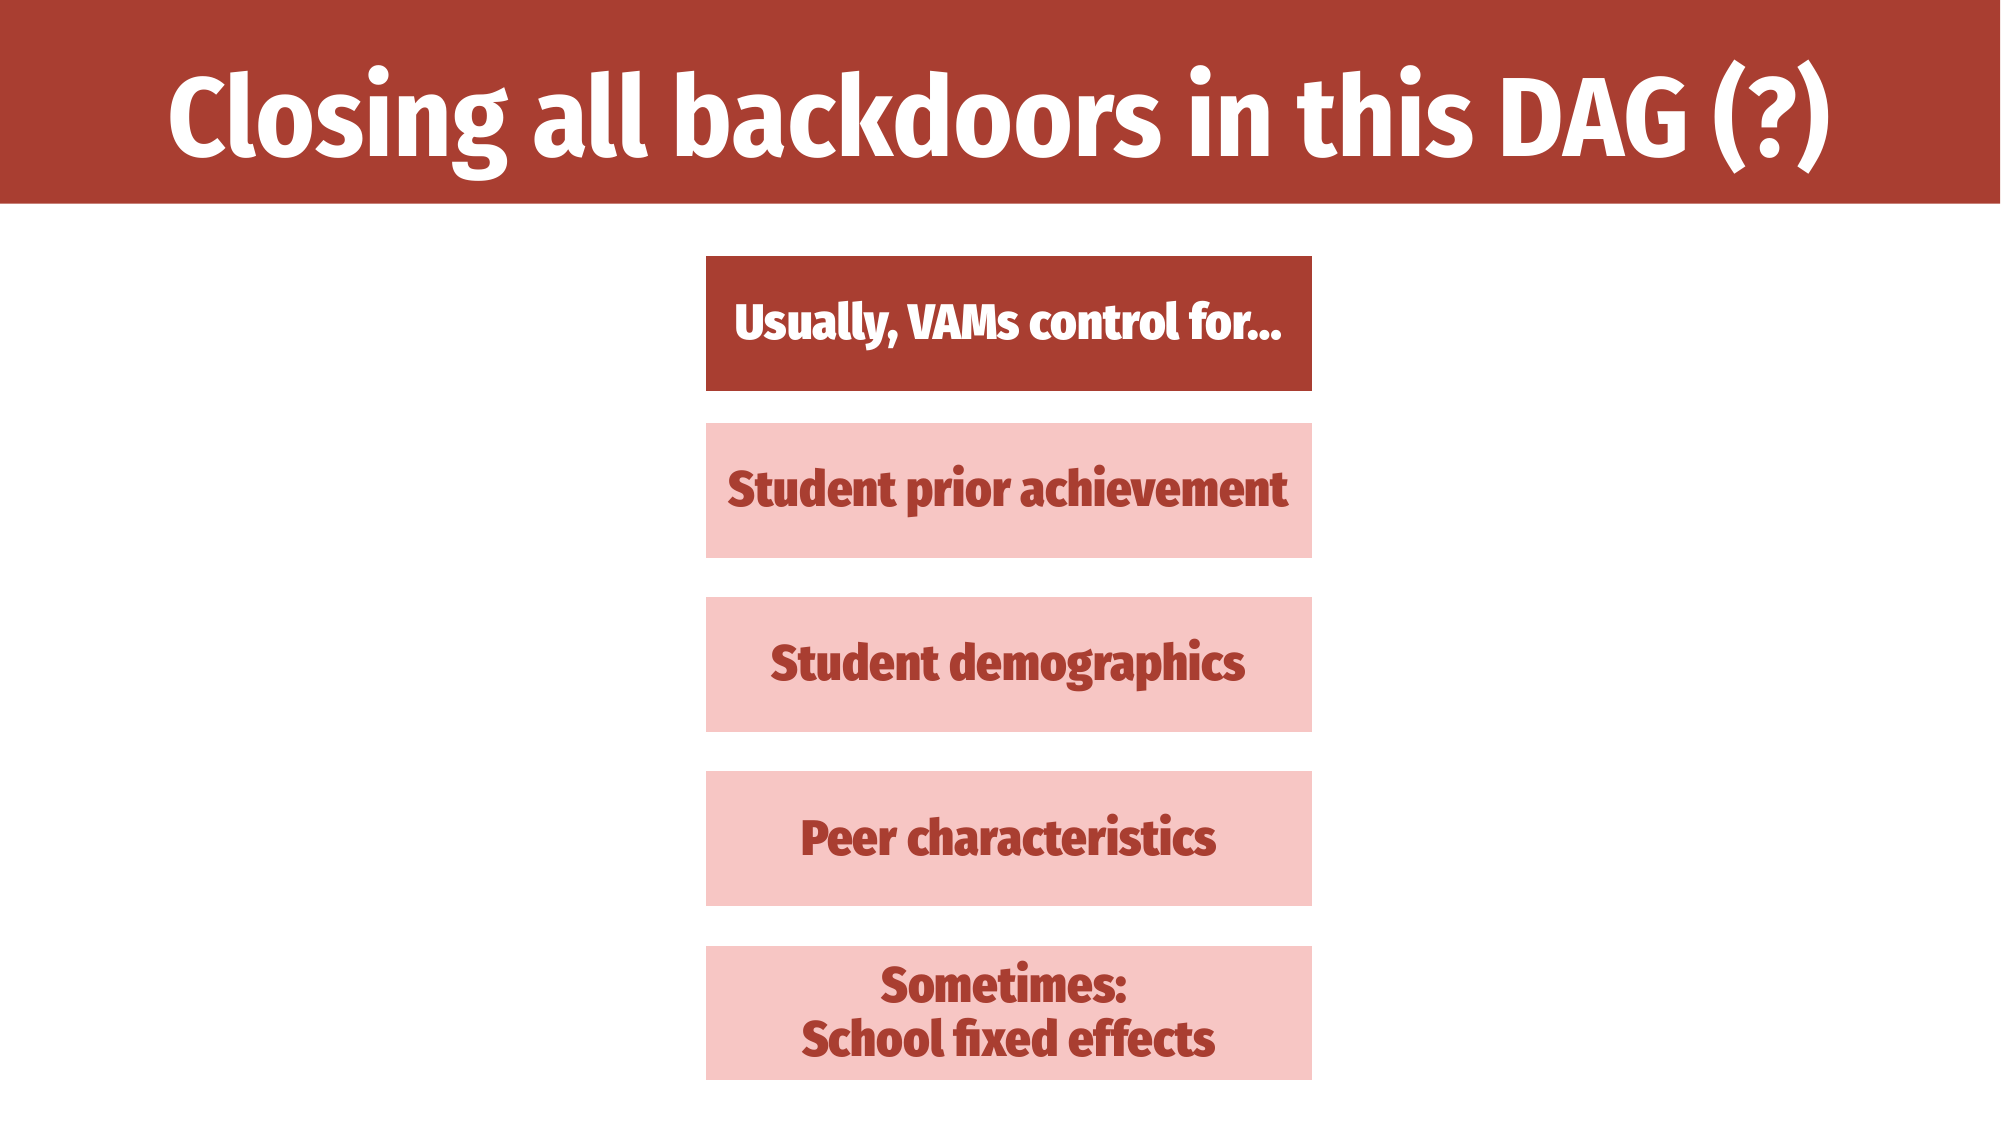

# Closing all backdoors in this DAG (?)
Usually, VAMs control for…
Student prior achievement
Student demographics
Peer characteristics
Sometimes:
School fixed effects